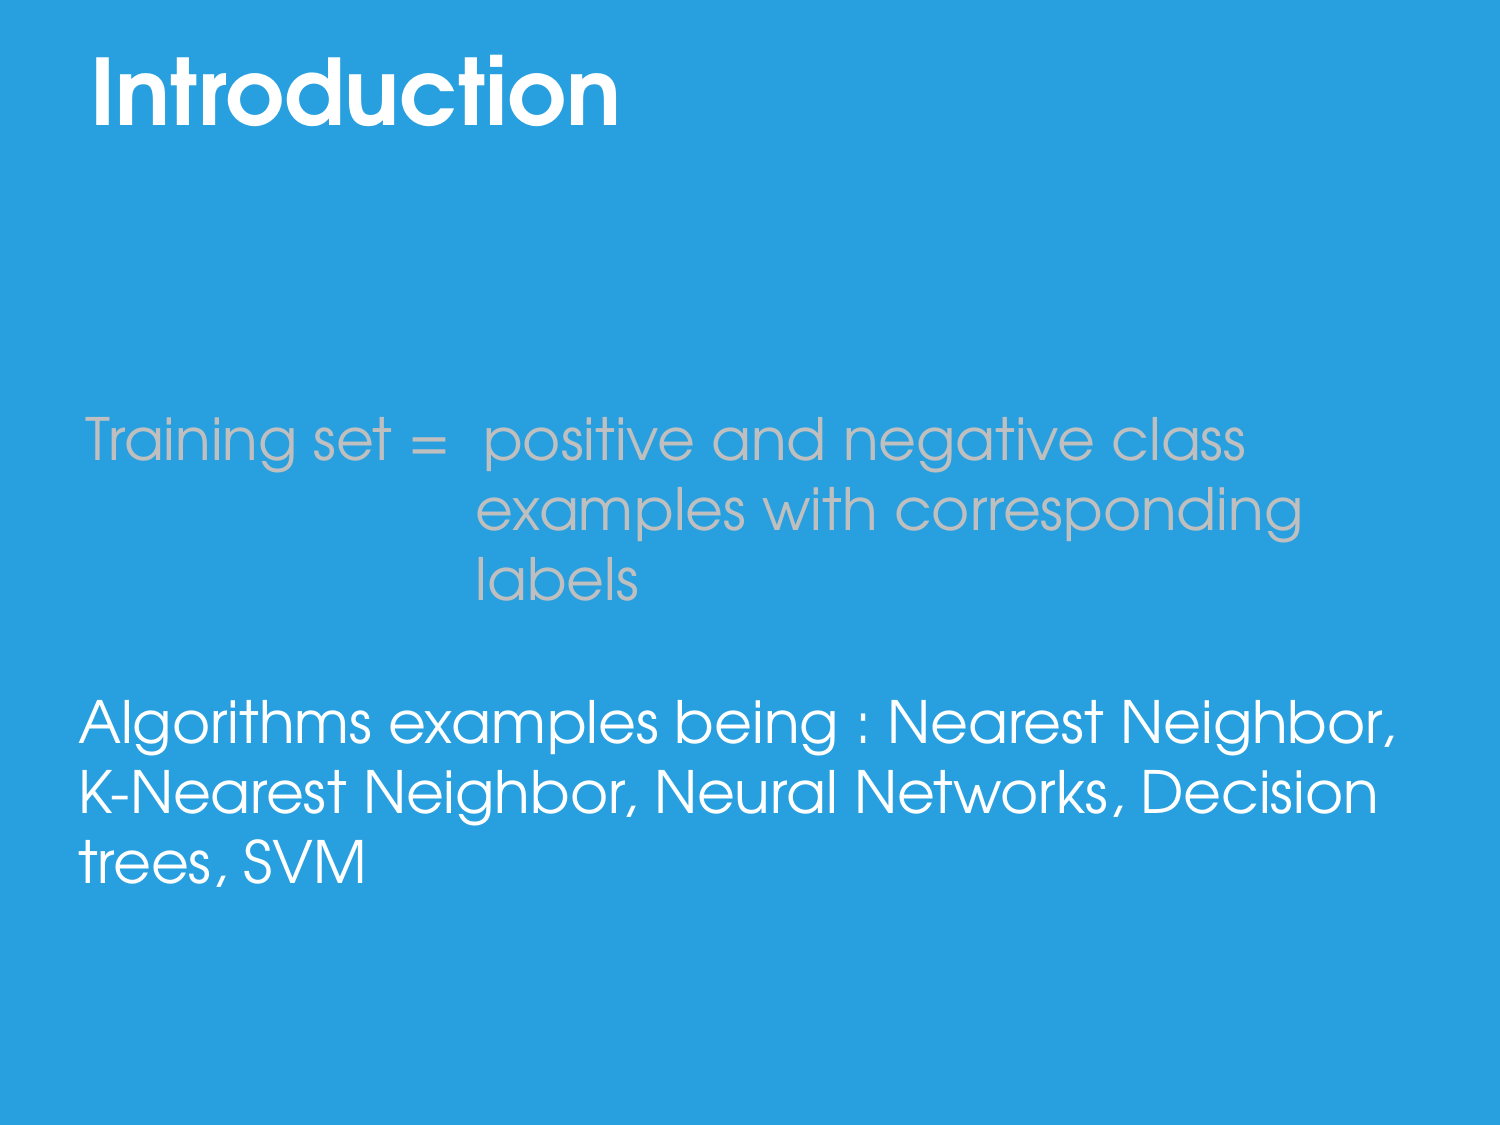

Introduction
Training set =  positive and negative class
                        examples with corresponding
                        labels
Algorithms examples being : Nearest Neighbor, K-Nearest Neighbor, Neural Networks, Decision trees, SVM